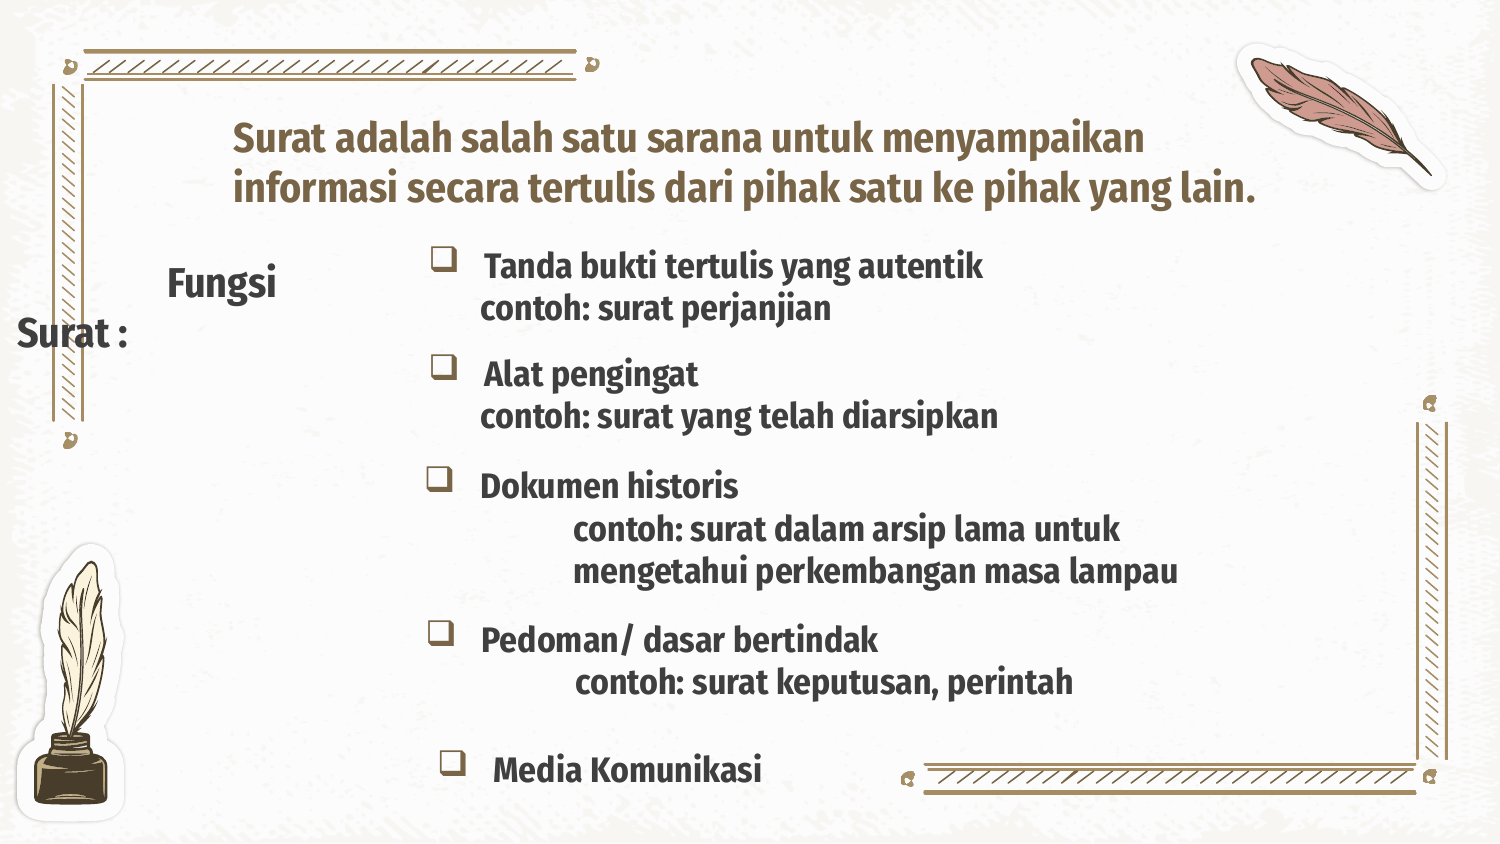

Surat adalah salah satu sarana untuk menyampaikan informasi secara tertulis dari pihak satu ke pihak yang lain.

Tanda bukti tertulis yang autentik
       contoh: surat perjanjian
	Fungsi Surat :
Alat pengingat
       contoh: surat yang telah diarsipkan

Dokumen historis
	contoh: surat dalam arsip lama untuk
	mengetahui perkembangan masa lampau

Pedoman/ dasar bertindak
	contoh: surat keputusan, perintah
Media Komunikasi